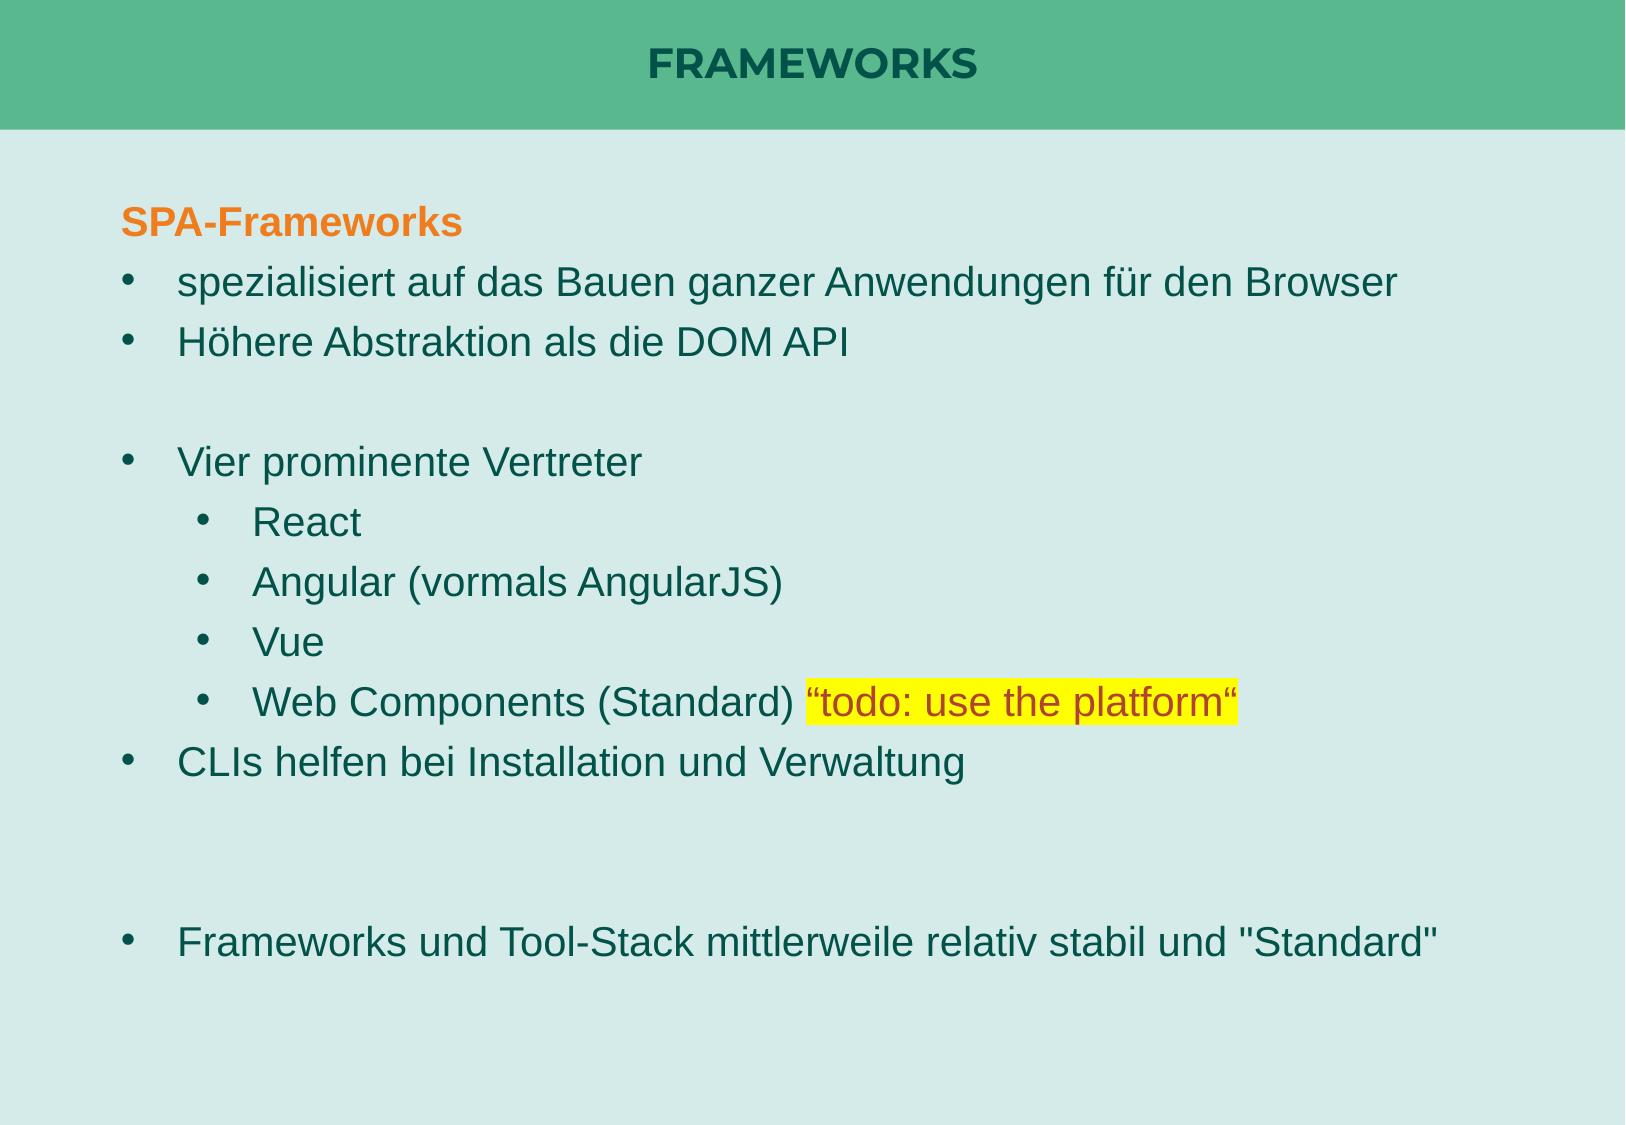

# Frameworks
SPA-Frameworks
spezialisiert auf das Bauen ganzer Anwendungen für den Browser
Höhere Abstraktion als die DOM API

Vier prominente Vertreter
React
Angular (vormals AngularJS)
Vue
Web Components (Standard) “todo: use the platform“
CLIs helfen bei Installation und Verwaltung

Frameworks und Tool-Stack mittlerweile relativ stabil und "Standard"